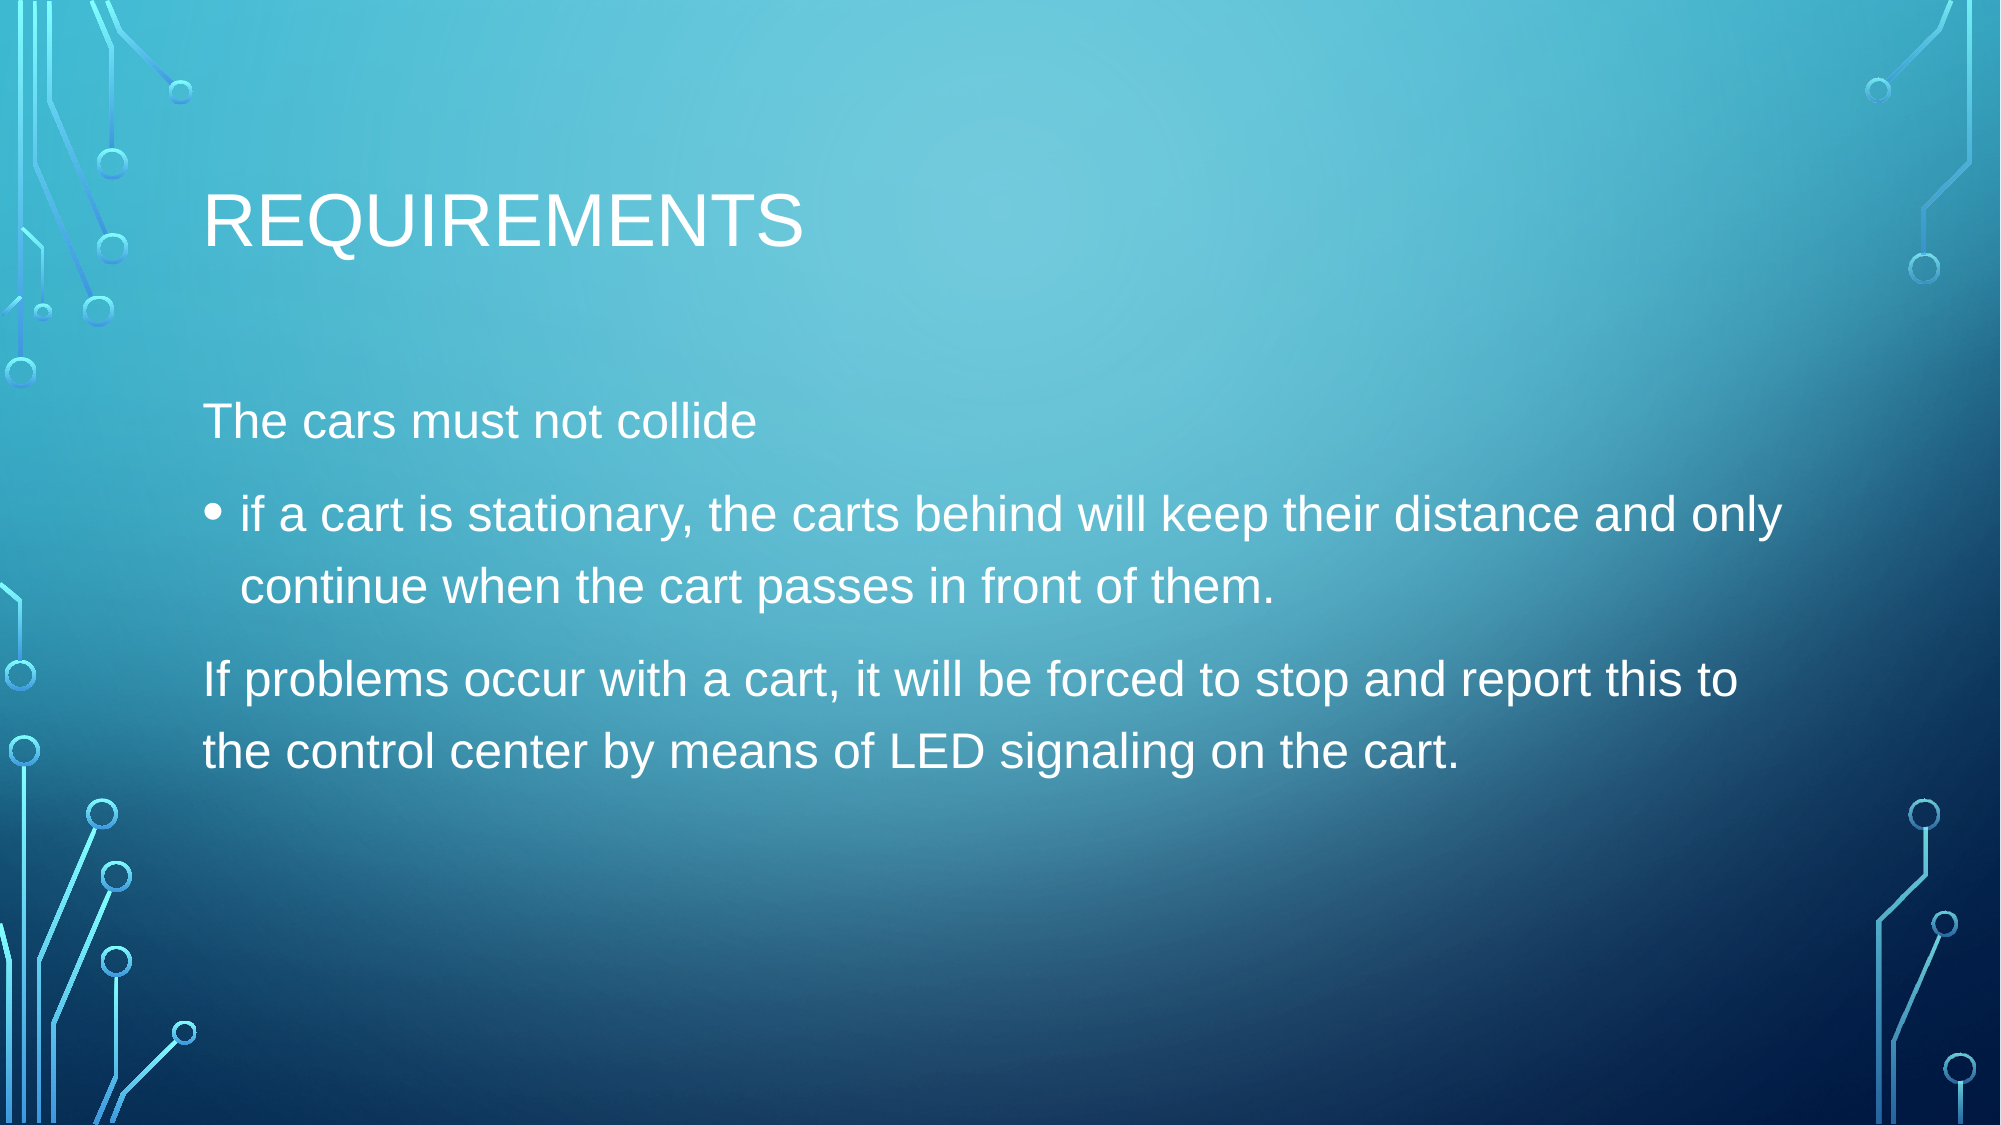

# requirements
The cars must not collide
if a cart is stationary, the carts behind will keep their distance and only continue when the cart passes in front of them.
If problems occur with a cart, it will be forced to stop and report this to the control center by means of LED signaling on the cart.